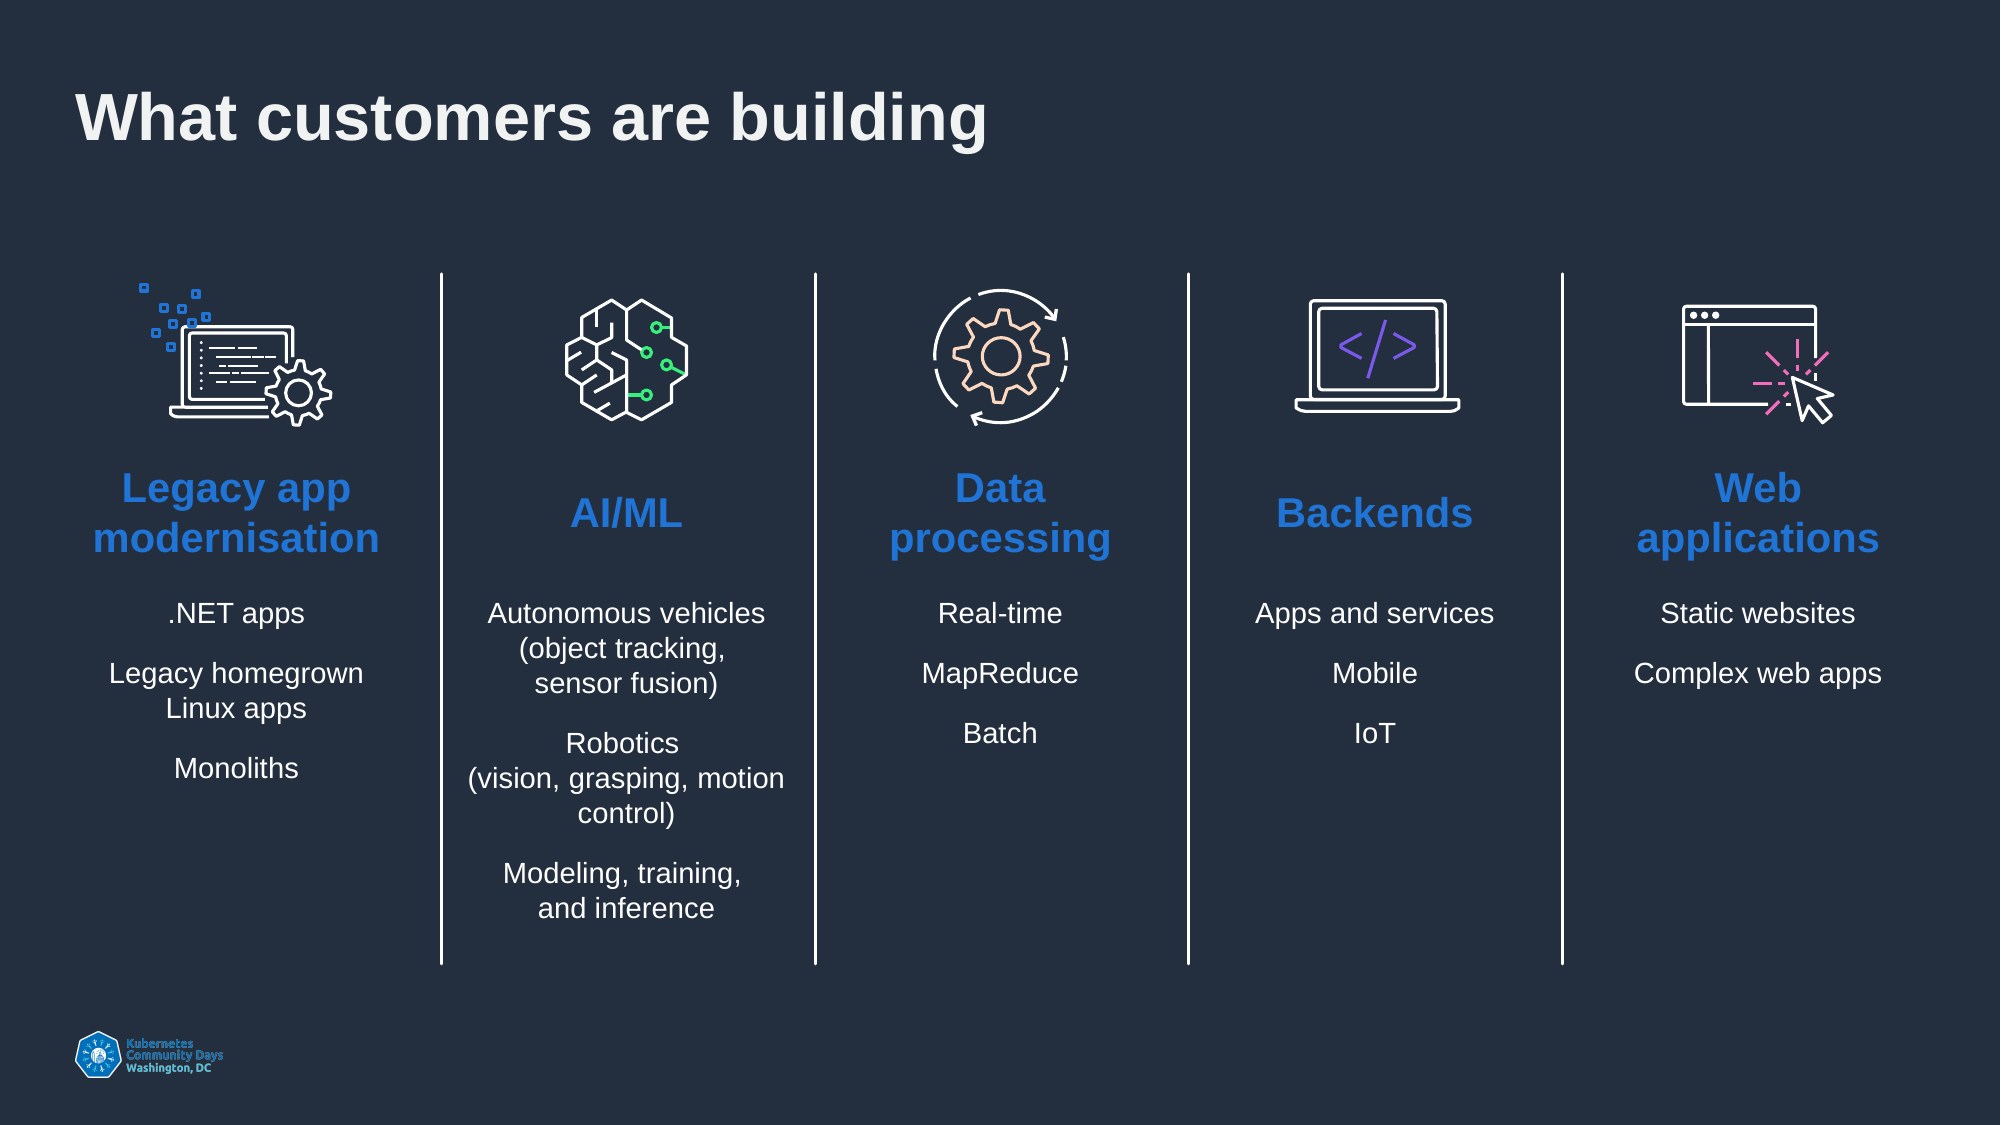

# What customers are building

Legacy app
modernisation
.NET apps
Legacy homegrown Linux apps
Monoliths

Backends
Apps and services
Mobile
IoT

AI/ML
Autonomous vehicles (object tracking,
sensor fusion)
Robotics
(vision, grasping, motion control)
Modeling, training,
and inference

Web
applications
Static websites
Complex web apps

Data
processing
Real-time
MapReduce
Batch